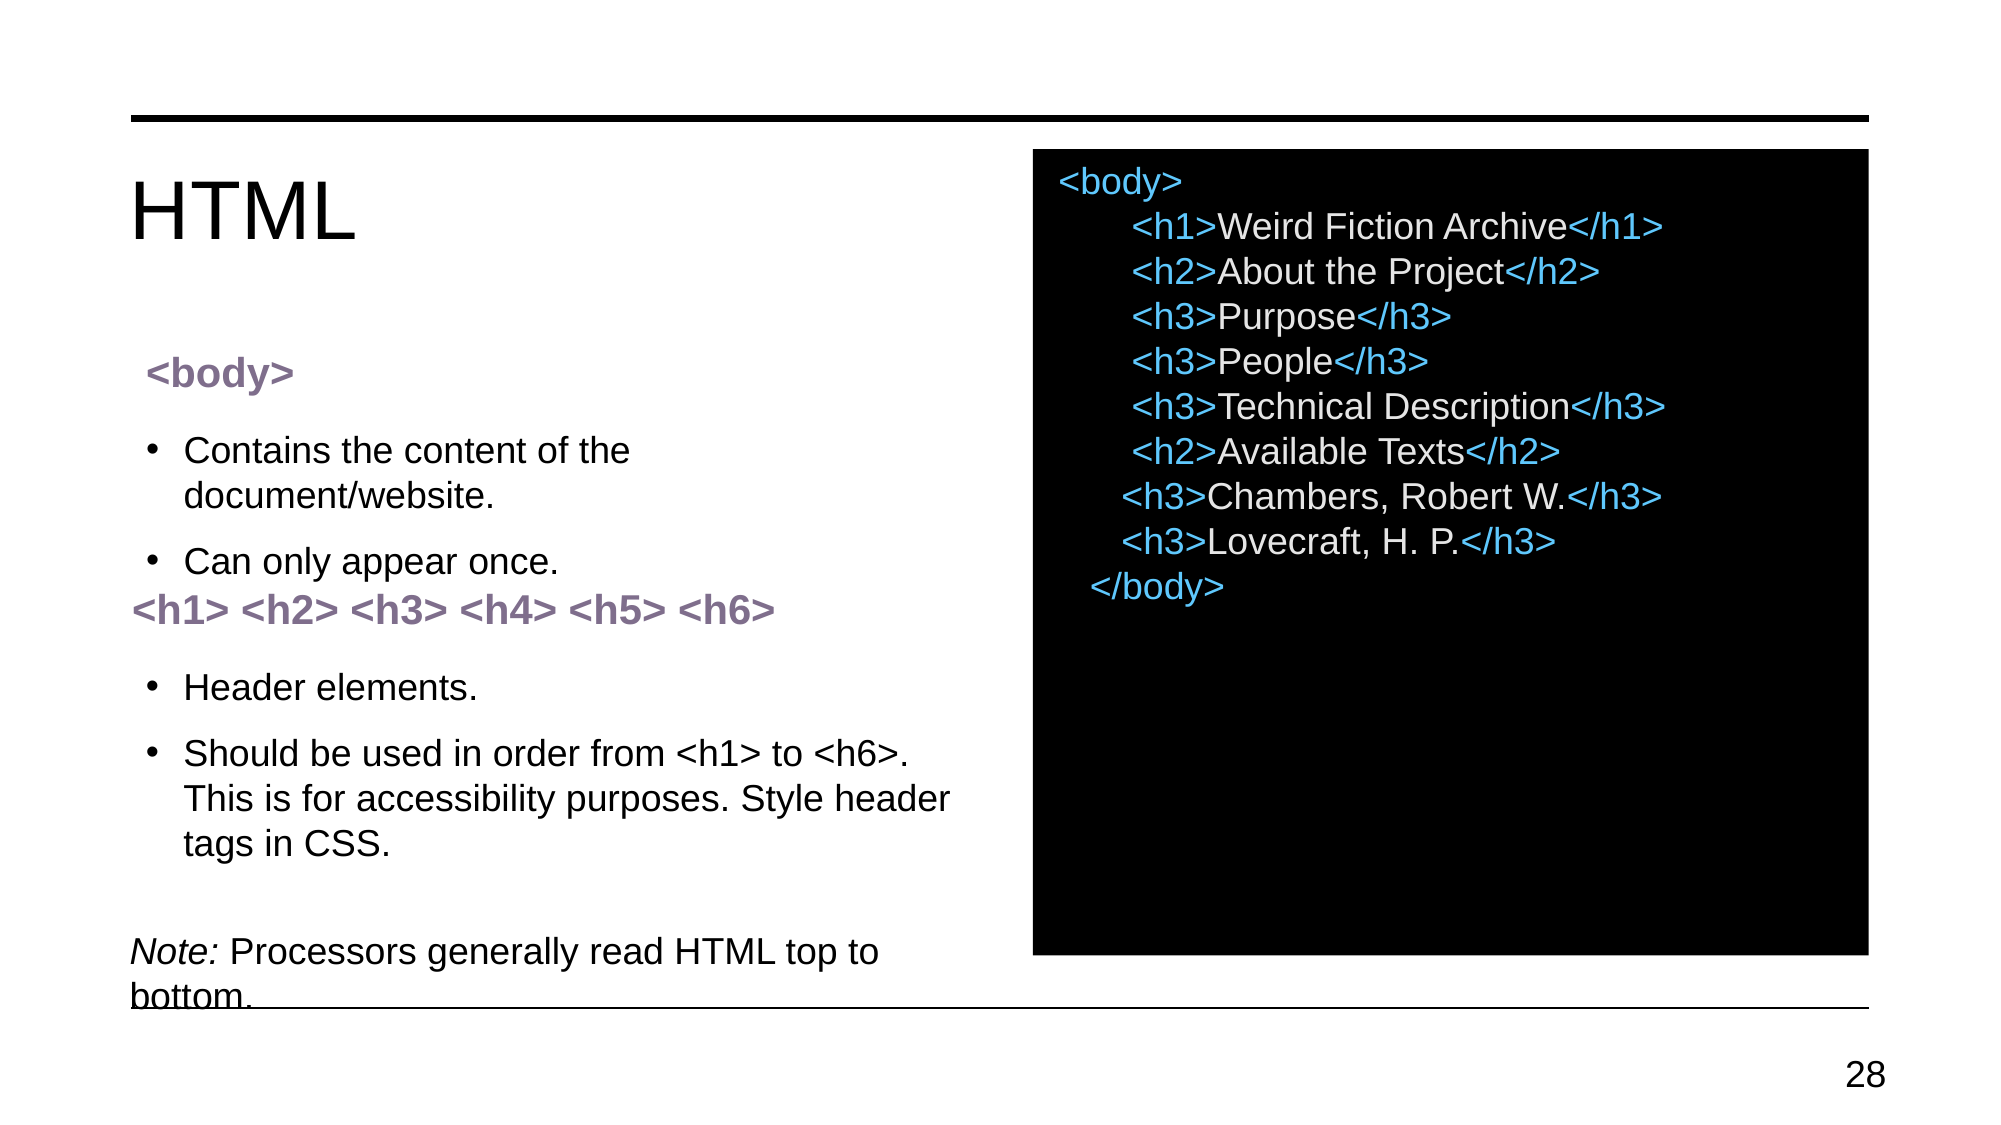

# HTML
 <body>
        <h1>Weird Fiction Archive</h1>
        <h2>About the Project</h2>
        <h3>Purpose</h3>
        <h3>People</h3>
        <h3>Technical Description</h3>
        <h2>Available Texts</h2>
       <h3>Chambers, Robert W.</h3>
       <h3>Lovecraft, H. P.</h3>
    </body>
<body>
Contains the content of the document/website.
Can only appear once.

<h1> <h2> <h3> <h4> <h5> <h6>
Header elements.
Should be used in order from <h1> to <h6>. This is for accessibility purposes. Style header tags in CSS.

Note: Processors generally read HTML top to bottom.
28